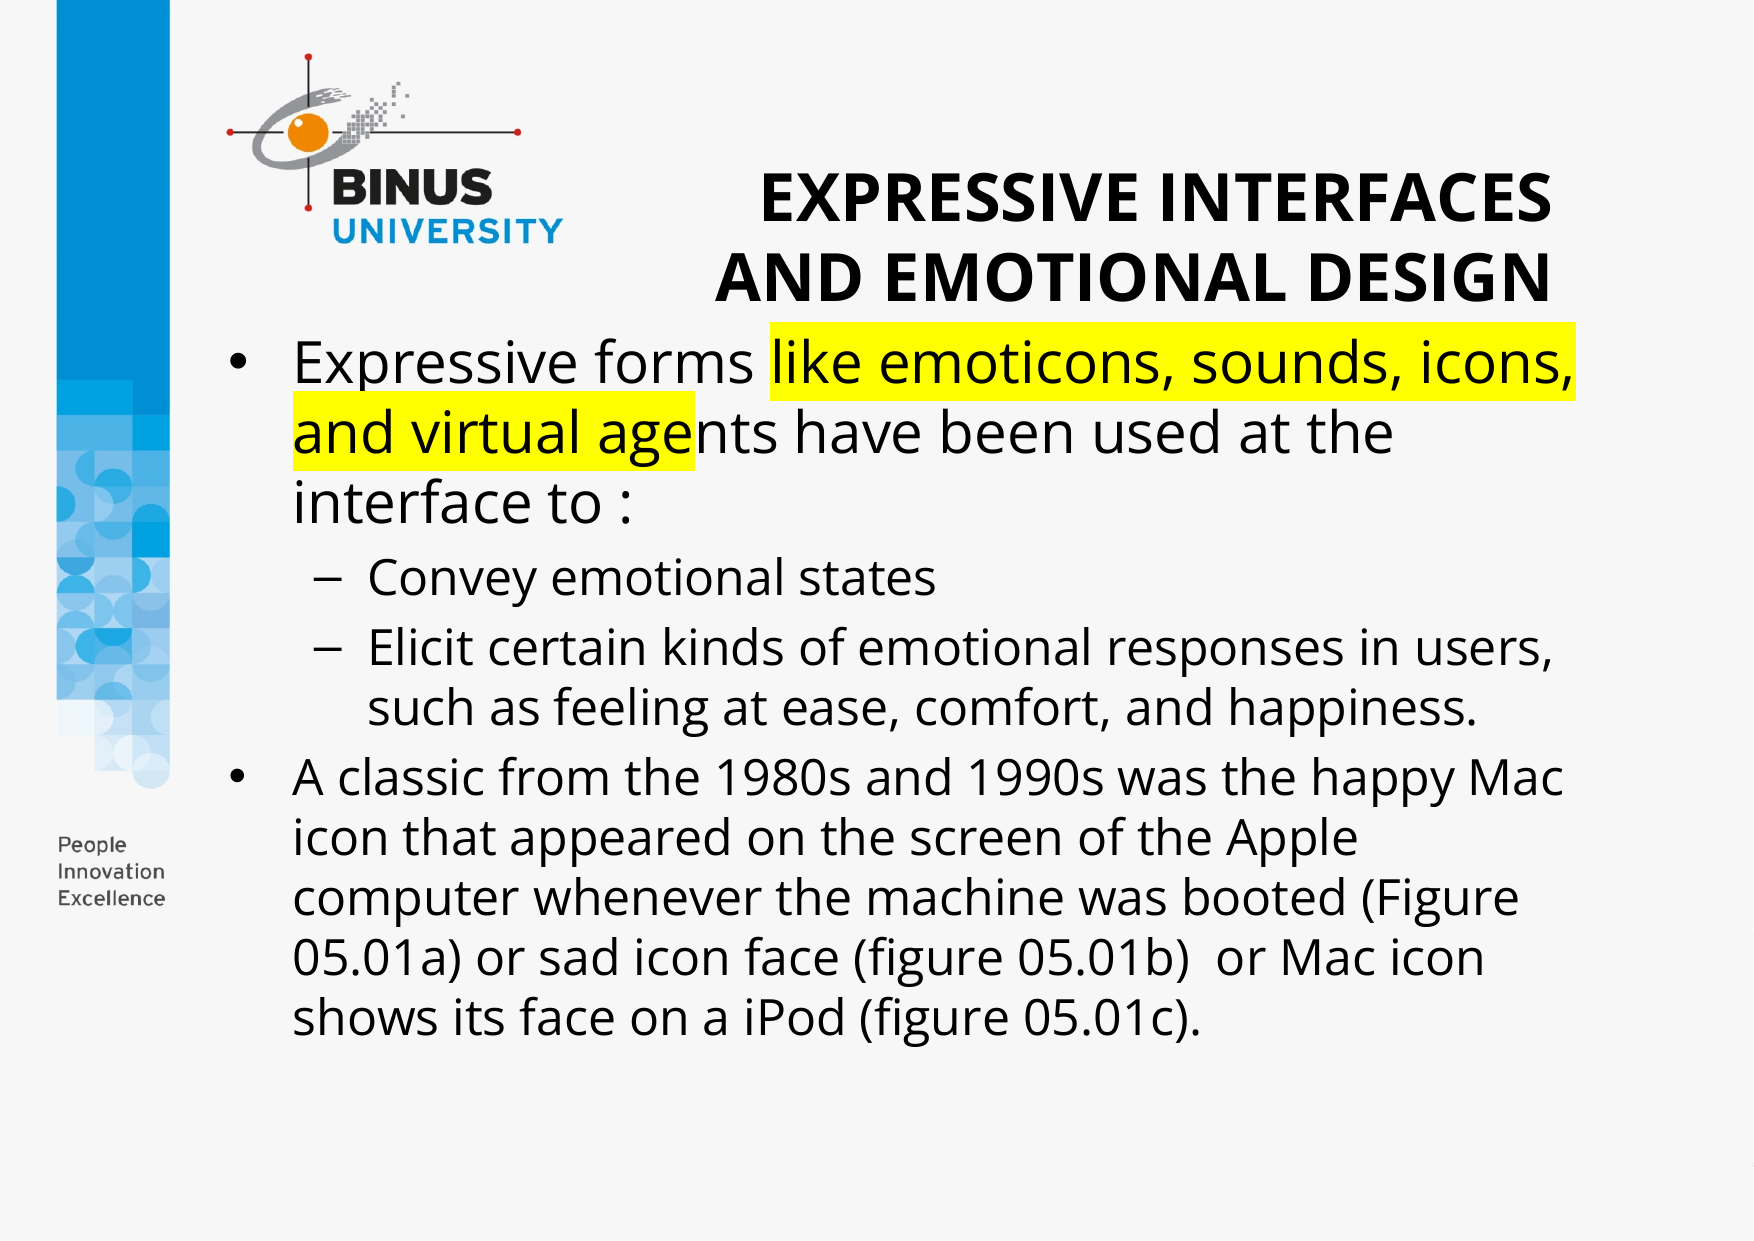

EXPRESSIVE INTERFACES
AND EMOTIONAL DESIGN
Expressive forms like emoticons, sounds, icons, and virtual agents have been used at the interface to :
Convey emotional states
Elicit certain kinds of emotional responses in users, such as feeling at ease, comfort, and happiness.
A classic from the 1980s and 1990s was the happy Mac icon that appeared on the screen of the Apple computer whenever the machine was booted (Figure 05.01a) or sad icon face (figure 05.01b)  or Mac icon shows its face on a iPod (figure 05.01c).